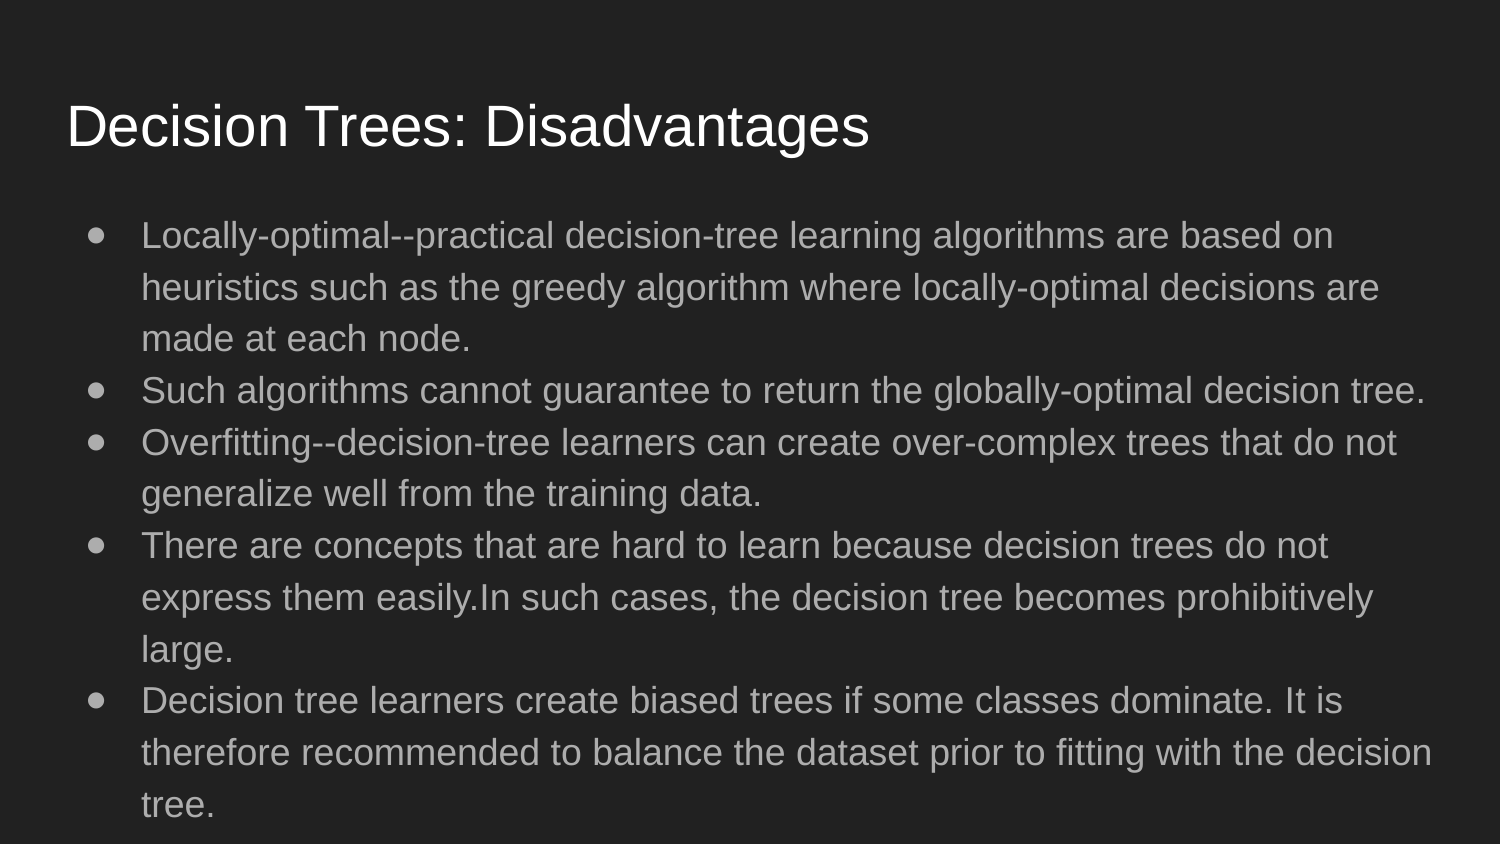

# Decision Trees: Disadvantages
Locally-optimal--practical decision-tree learning algorithms are based on heuristics such as the greedy algorithm where locally-optimal decisions are made at each node.
Such algorithms cannot guarantee to return the globally-optimal decision tree.
Overfitting--decision-tree learners can create over-complex trees that do not generalize well from the training data.
There are concepts that are hard to learn because decision trees do not express them easily.In such cases, the decision tree becomes prohibitively large.
Decision tree learners create biased trees if some classes dominate. It is therefore recommended to balance the dataset prior to fitting with the decision tree.